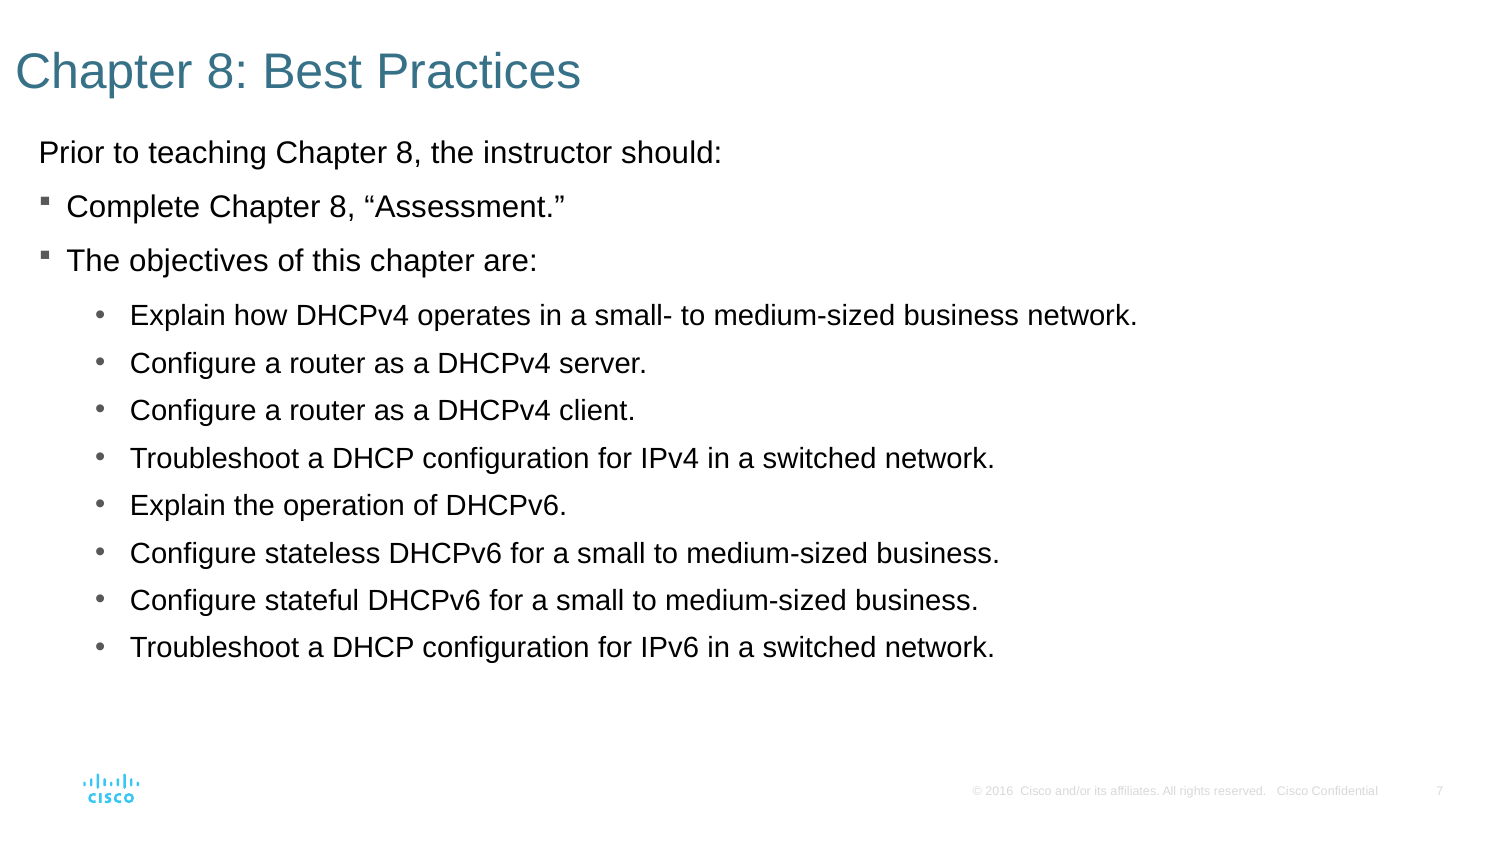

# Chapter 8: Best Practices
Prior to teaching Chapter 8, the instructor should:
Complete Chapter 8, “Assessment.”
The objectives of this chapter are:
Explain how DHCPv4 operates in a small- to medium-sized business network.
Configure a router as a DHCPv4 server.
Configure a router as a DHCPv4 client.
Troubleshoot a DHCP configuration for IPv4 in a switched network.
Explain the operation of DHCPv6.
Configure stateless DHCPv6 for a small to medium-sized business.
Configure stateful DHCPv6 for a small to medium-sized business.
Troubleshoot a DHCP configuration for IPv6 in a switched network.